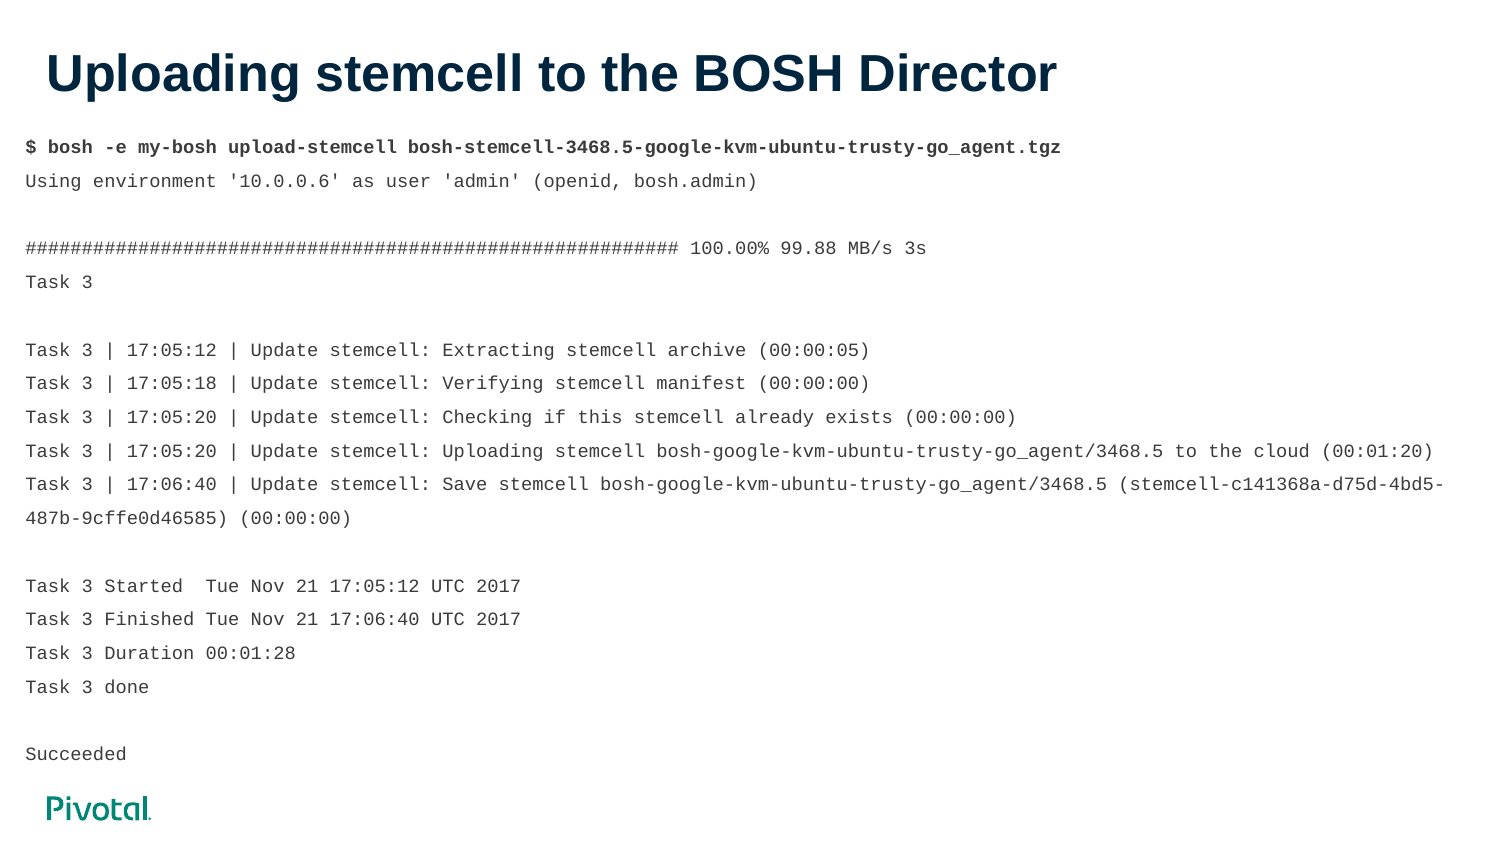

# Uploading stemcell to the BOSH Director
$ bosh -e my-bosh upload-stemcell bosh-stemcell-3468.5-google-kvm-ubuntu-trusty-go_agent.tgz
Using environment '10.0.0.6' as user 'admin' (openid, bosh.admin)
########################################################## 100.00% 99.88 MB/s 3s
Task 3
Task 3 | 17:05:12 | Update stemcell: Extracting stemcell archive (00:00:05)
Task 3 | 17:05:18 | Update stemcell: Verifying stemcell manifest (00:00:00)
Task 3 | 17:05:20 | Update stemcell: Checking if this stemcell already exists (00:00:00)
Task 3 | 17:05:20 | Update stemcell: Uploading stemcell bosh-google-kvm-ubuntu-trusty-go_agent/3468.5 to the cloud (00:01:20)
Task 3 | 17:06:40 | Update stemcell: Save stemcell bosh-google-kvm-ubuntu-trusty-go_agent/3468.5 (stemcell-c141368a-d75d-4bd5-487b-9cffe0d46585) (00:00:00)
Task 3 Started  Tue Nov 21 17:05:12 UTC 2017
Task 3 Finished Tue Nov 21 17:06:40 UTC 2017
Task 3 Duration 00:01:28
Task 3 done
Succeeded